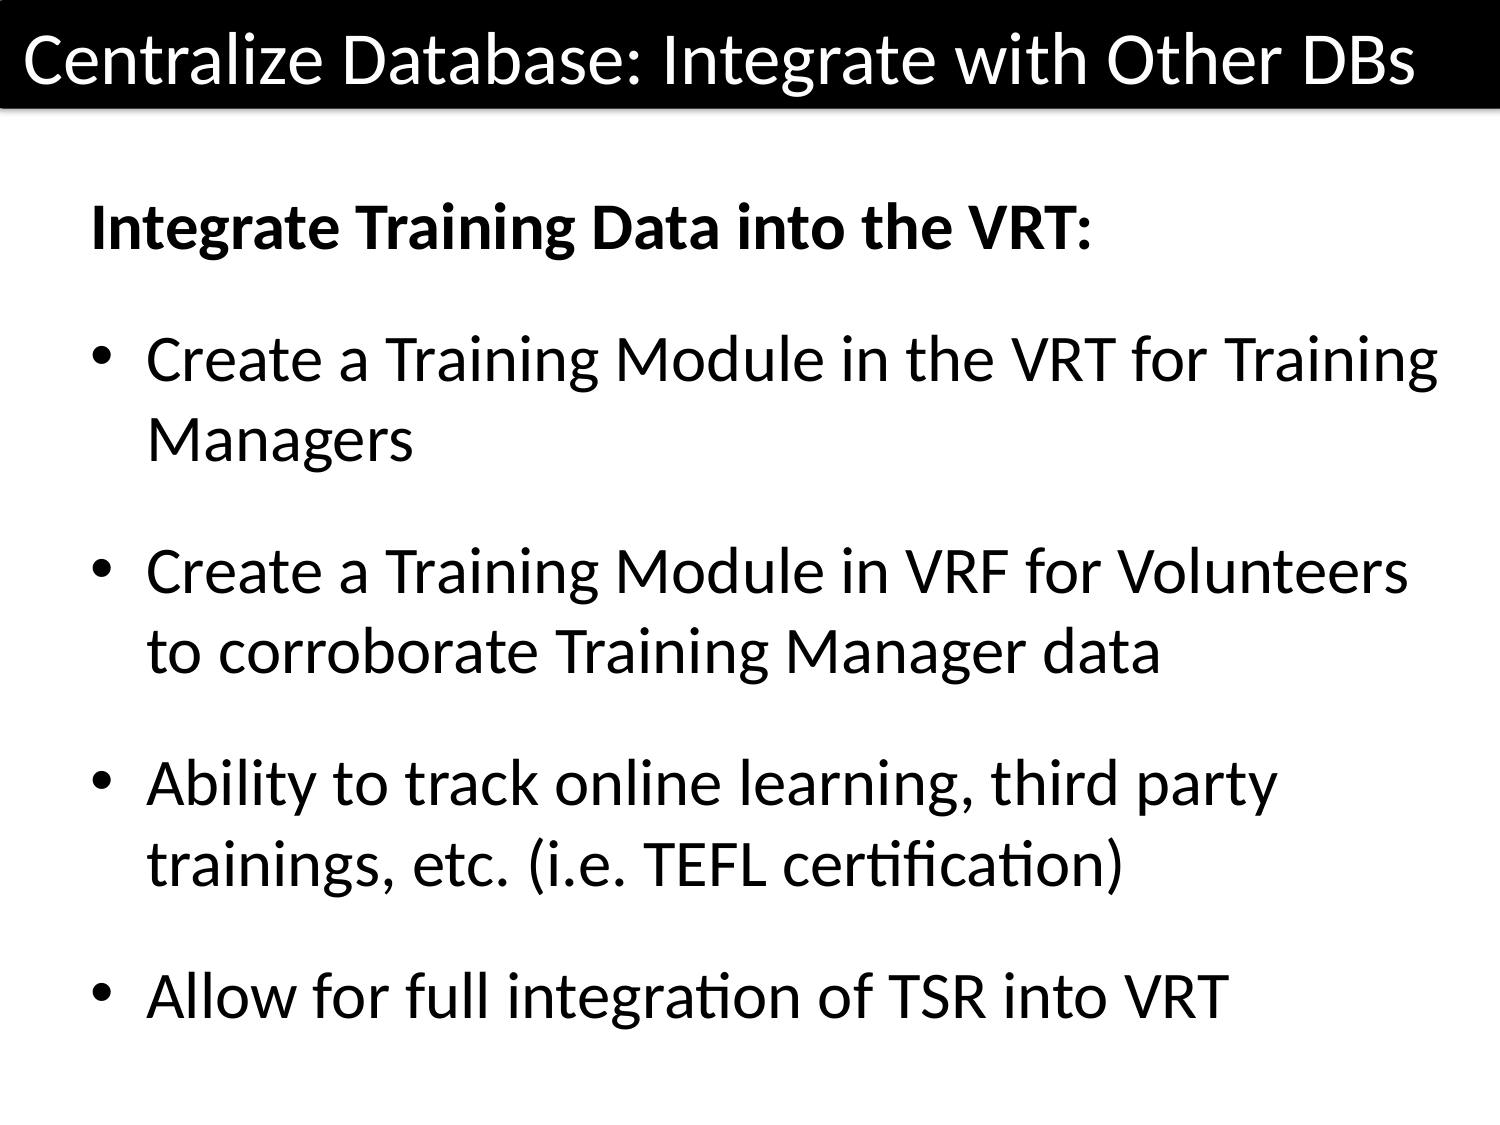

Centralize Database: Integrate with Other DBs
Integrate Training Data into the VRT:
Create a Training Module in the VRT for Training Managers
Create a Training Module in VRF for Volunteers to corroborate Training Manager data
Ability to track online learning, third party trainings, etc. (i.e. TEFL certification)
Allow for full integration of TSR into VRT